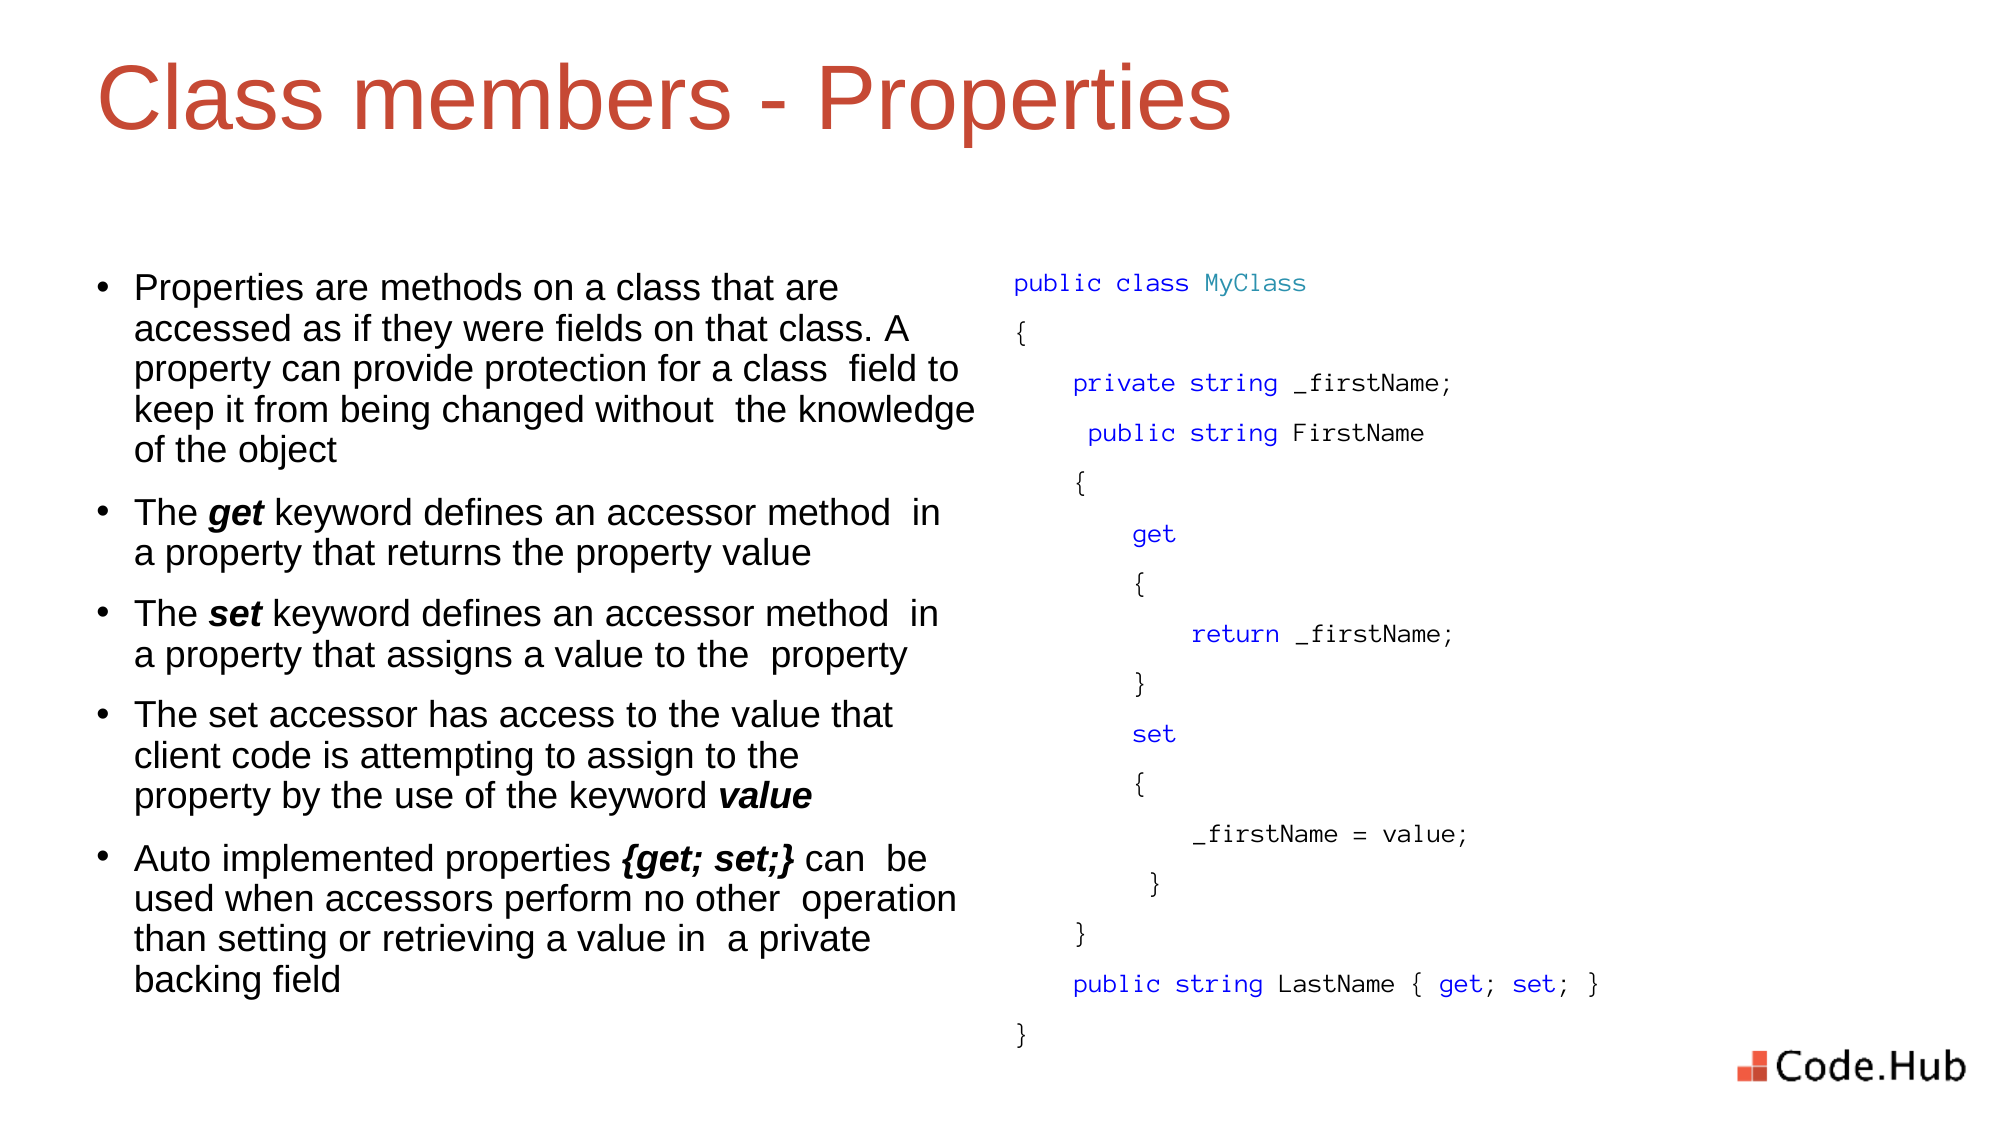

# Class members - Properties
public class MyClass
{
private string _firstName;  public string FirstName
{
Properties are methods on a class that are  accessed as if they were fields on that class. A  property can provide protection for a class  field to keep it from being changed without  the knowledge of the object
The get keyword defines an accessor method  in a property that returns the property value
The set keyword defines an accessor method  in a property that assigns a value to the  property
The set accessor has access to the value that  client code is attempting to assign to the  property by the use of the keyword value
Auto implemented properties {get; set;} can  be used when accessors perform no other  operation than setting or retrieving a value in  a private backing field
get
{
return _firstName;
}
set
{
_firstName = value;
}
}
public string LastName { get; set; }
}